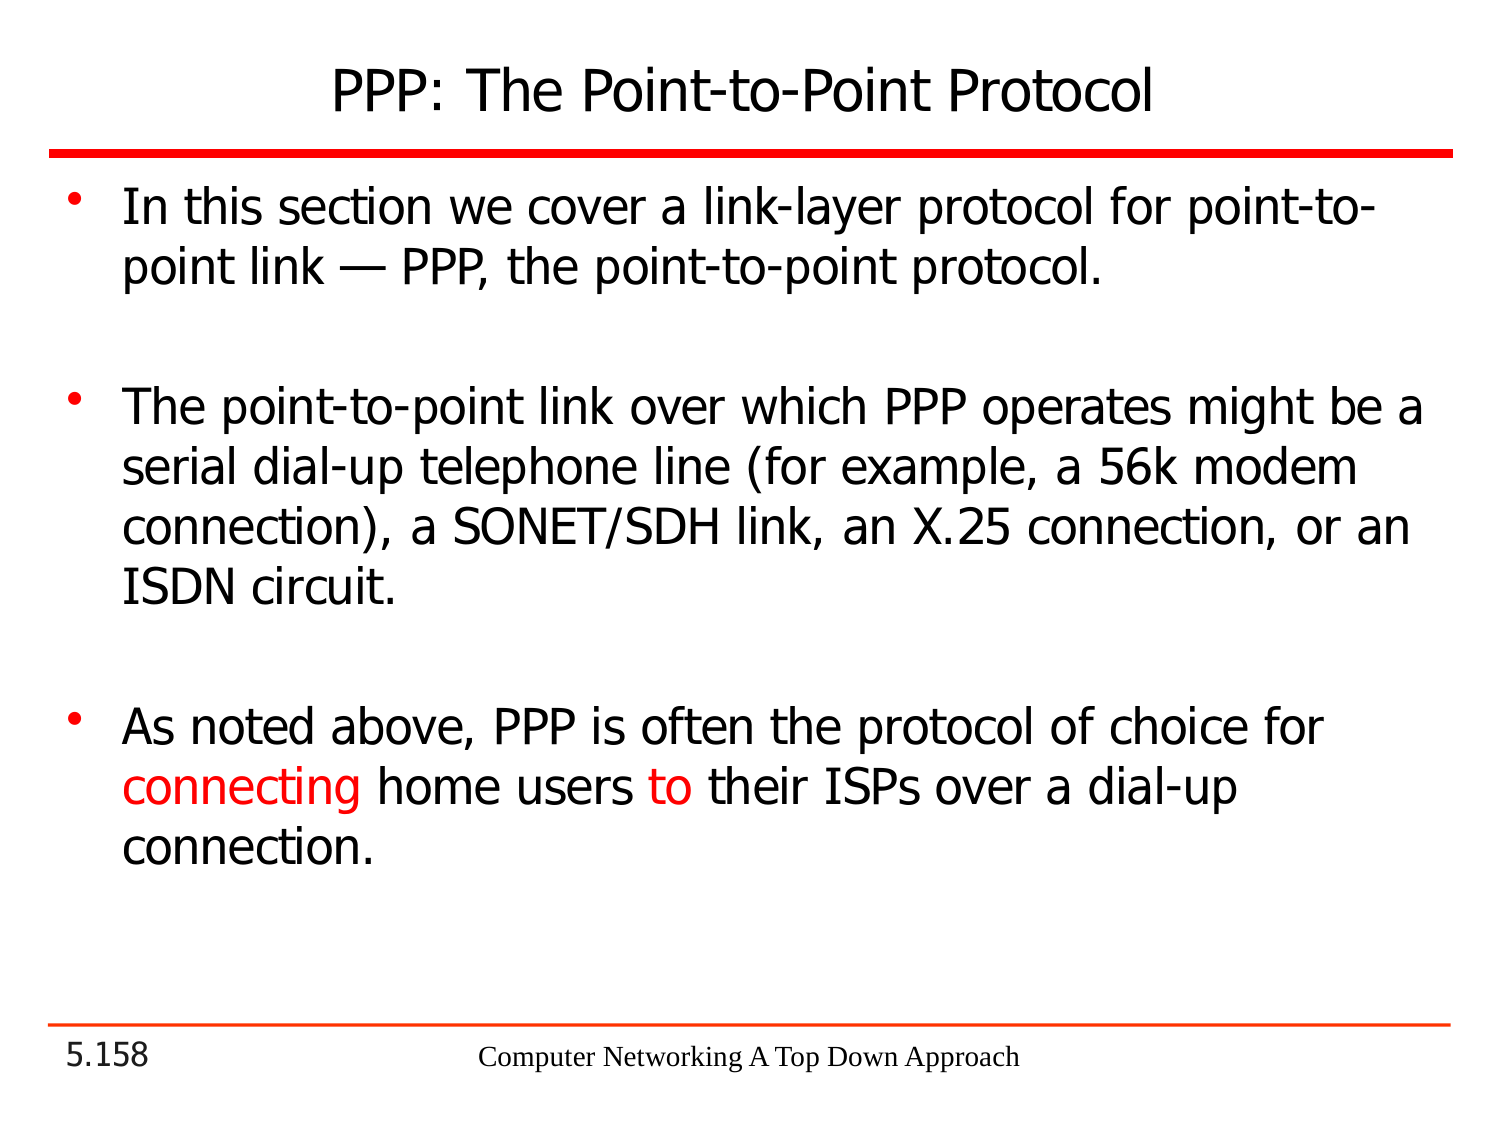

# PPP: The Point-to-Point Protocol
In this section we cover a link-layer protocol for point-to-point link — PPP, the point-to-point protocol.

The point-to-point link over which PPP operates might be a serial dial-up telephone line (for example, a 56k modem connection), a SONET/SDH link, an X.25 connection, or an ISDN circuit.

As noted above, PPP is often the protocol of choice for connecting home users to their ISPs over a dial-up connection.